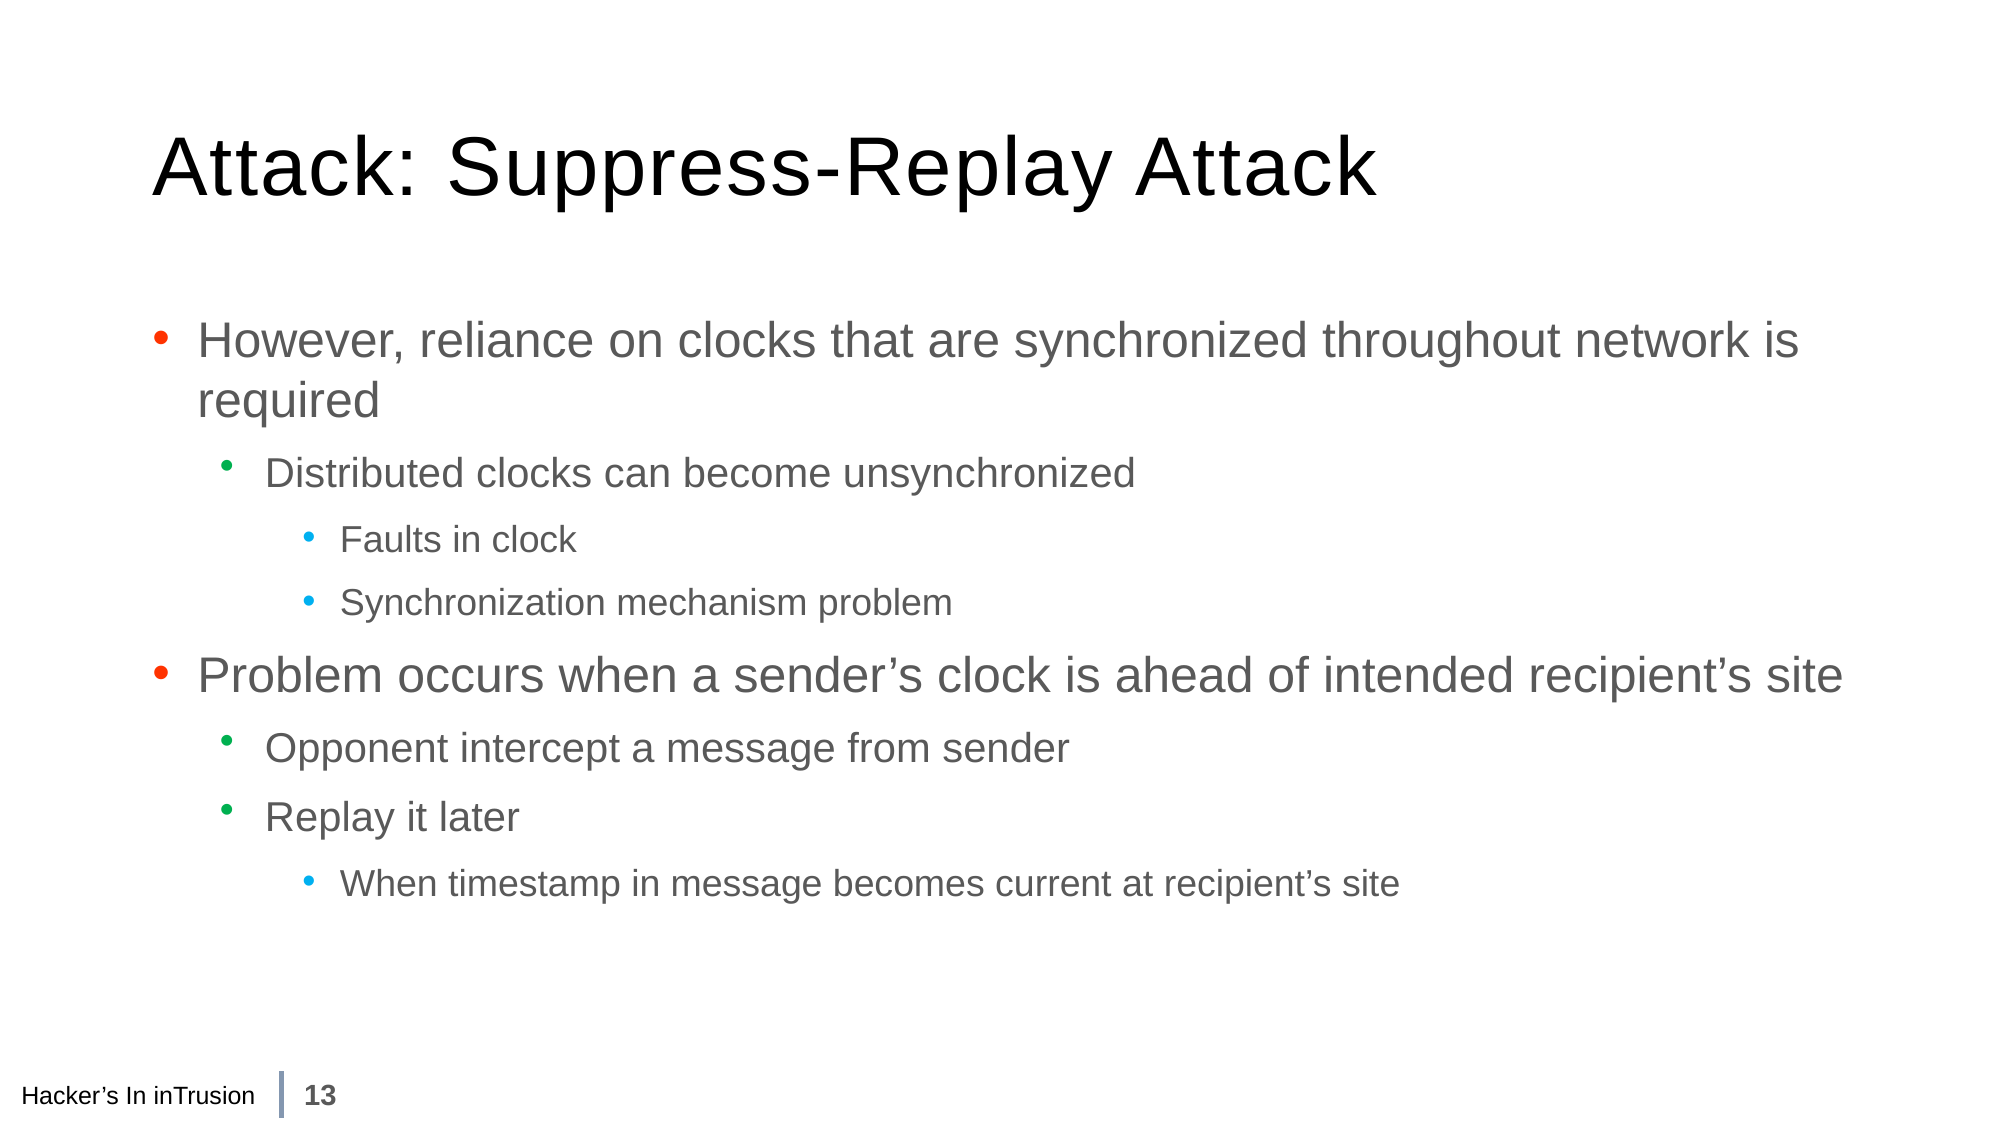

# Attack: Suppress-Replay Attack
However, reliance on clocks that are synchronized throughout network is required
Distributed clocks can become unsynchronized
Faults in clock
Synchronization mechanism problem
Problem occurs when a sender’s clock is ahead of intended recipient’s site
Opponent intercept a message from sender
Replay it later
When timestamp in message becomes current at recipient’s site